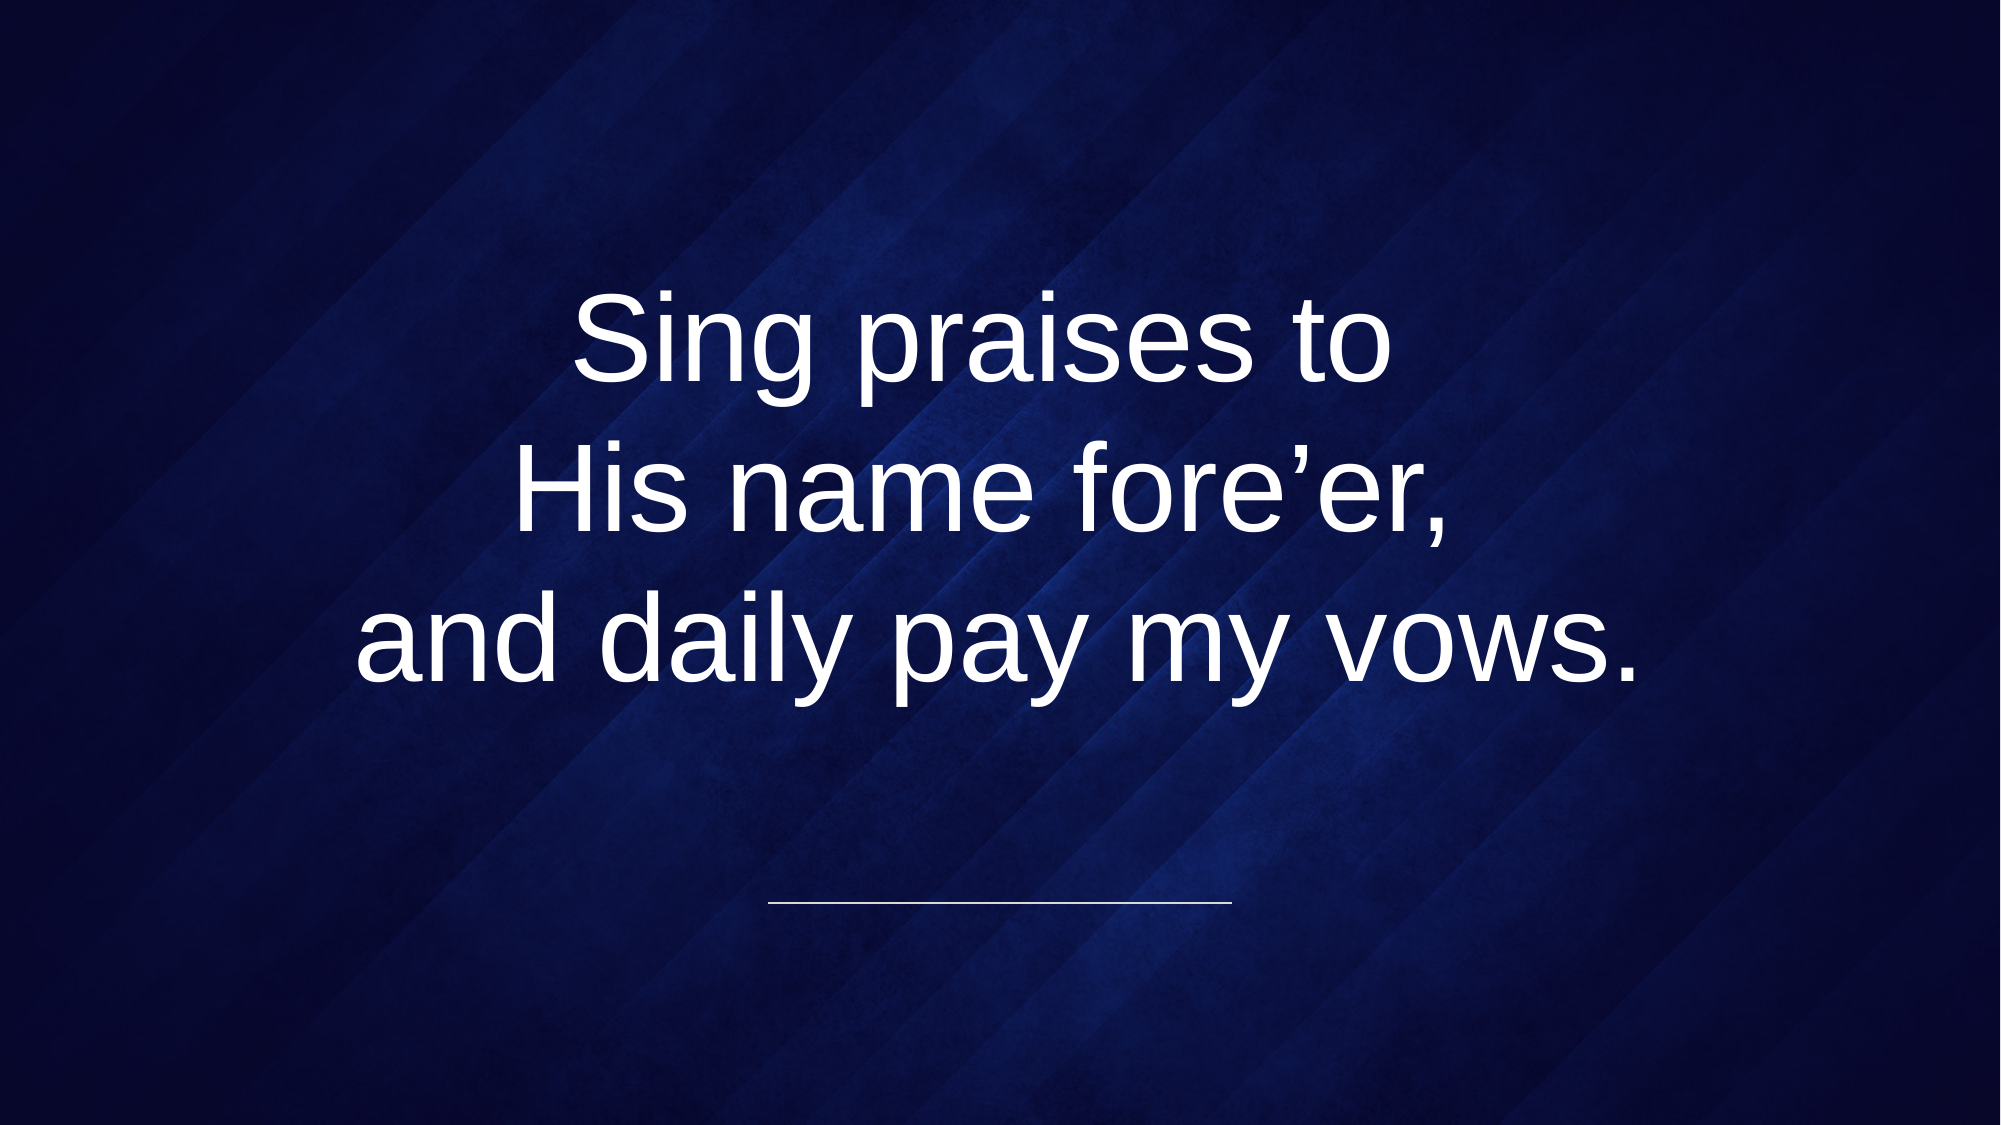

# Sing praises to His name fore’er, and daily pay my vows.